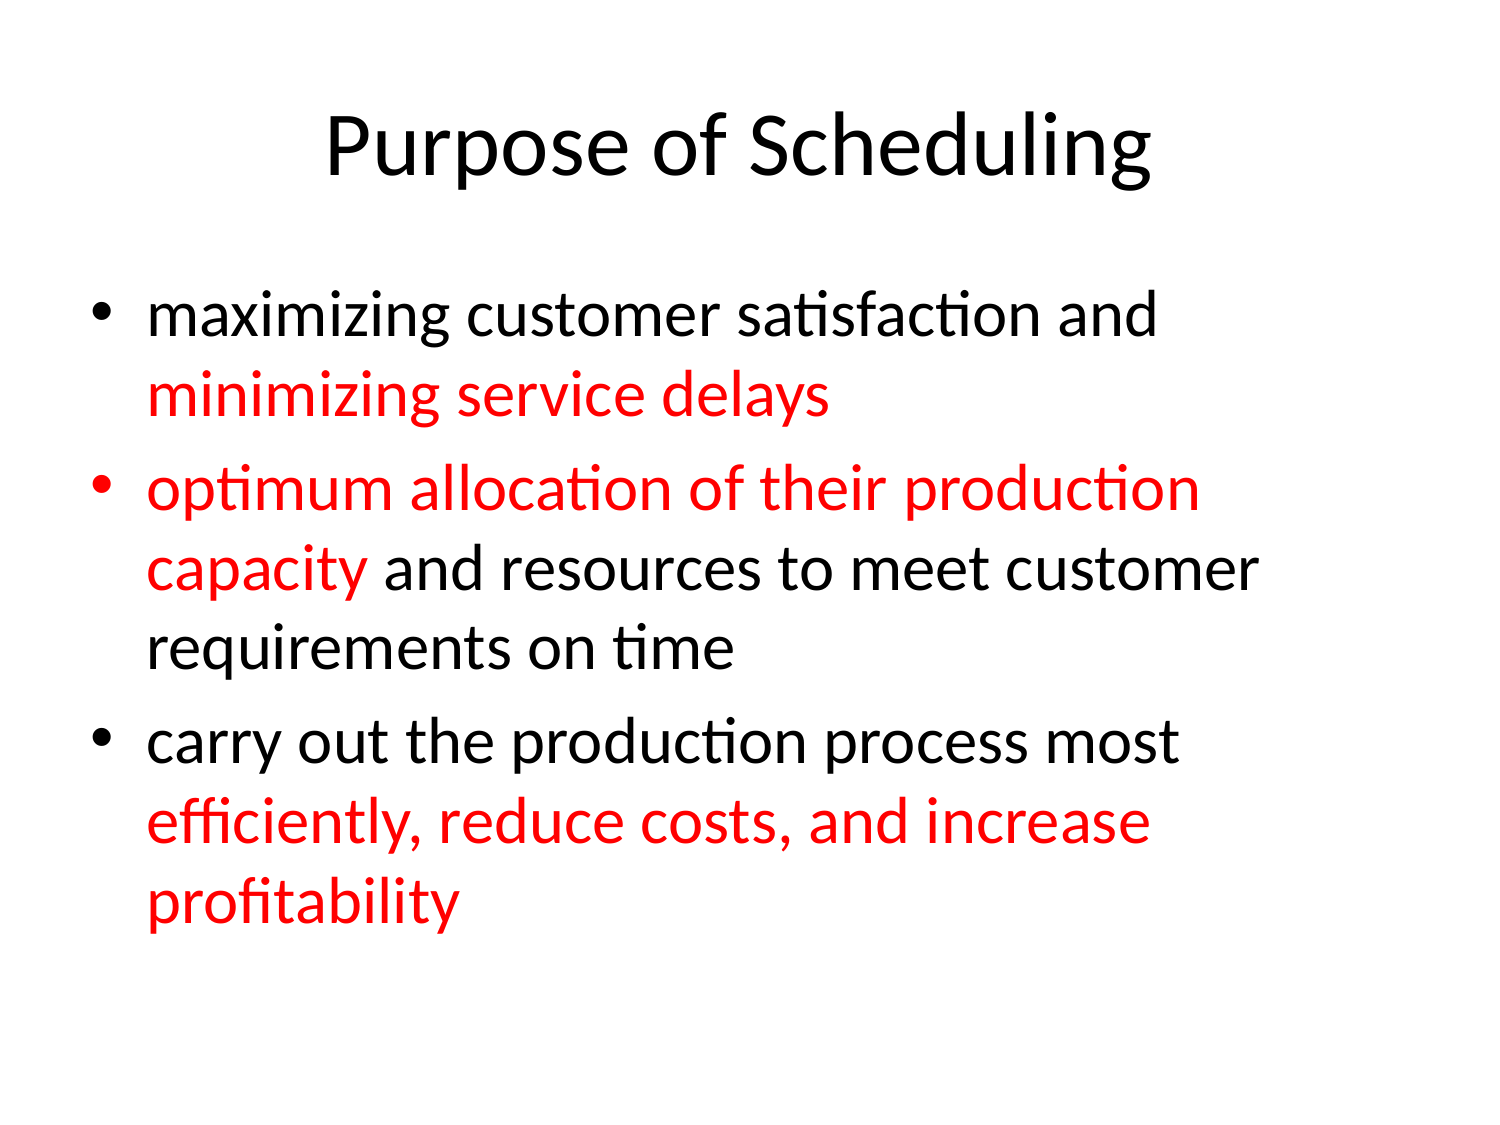

# Purpose of Scheduling
maximizing customer satisfaction and minimizing service delays
optimum allocation of their production capacity and resources to meet customer requirements on time
carry out the production process most efficiently, reduce costs, and increase profitability